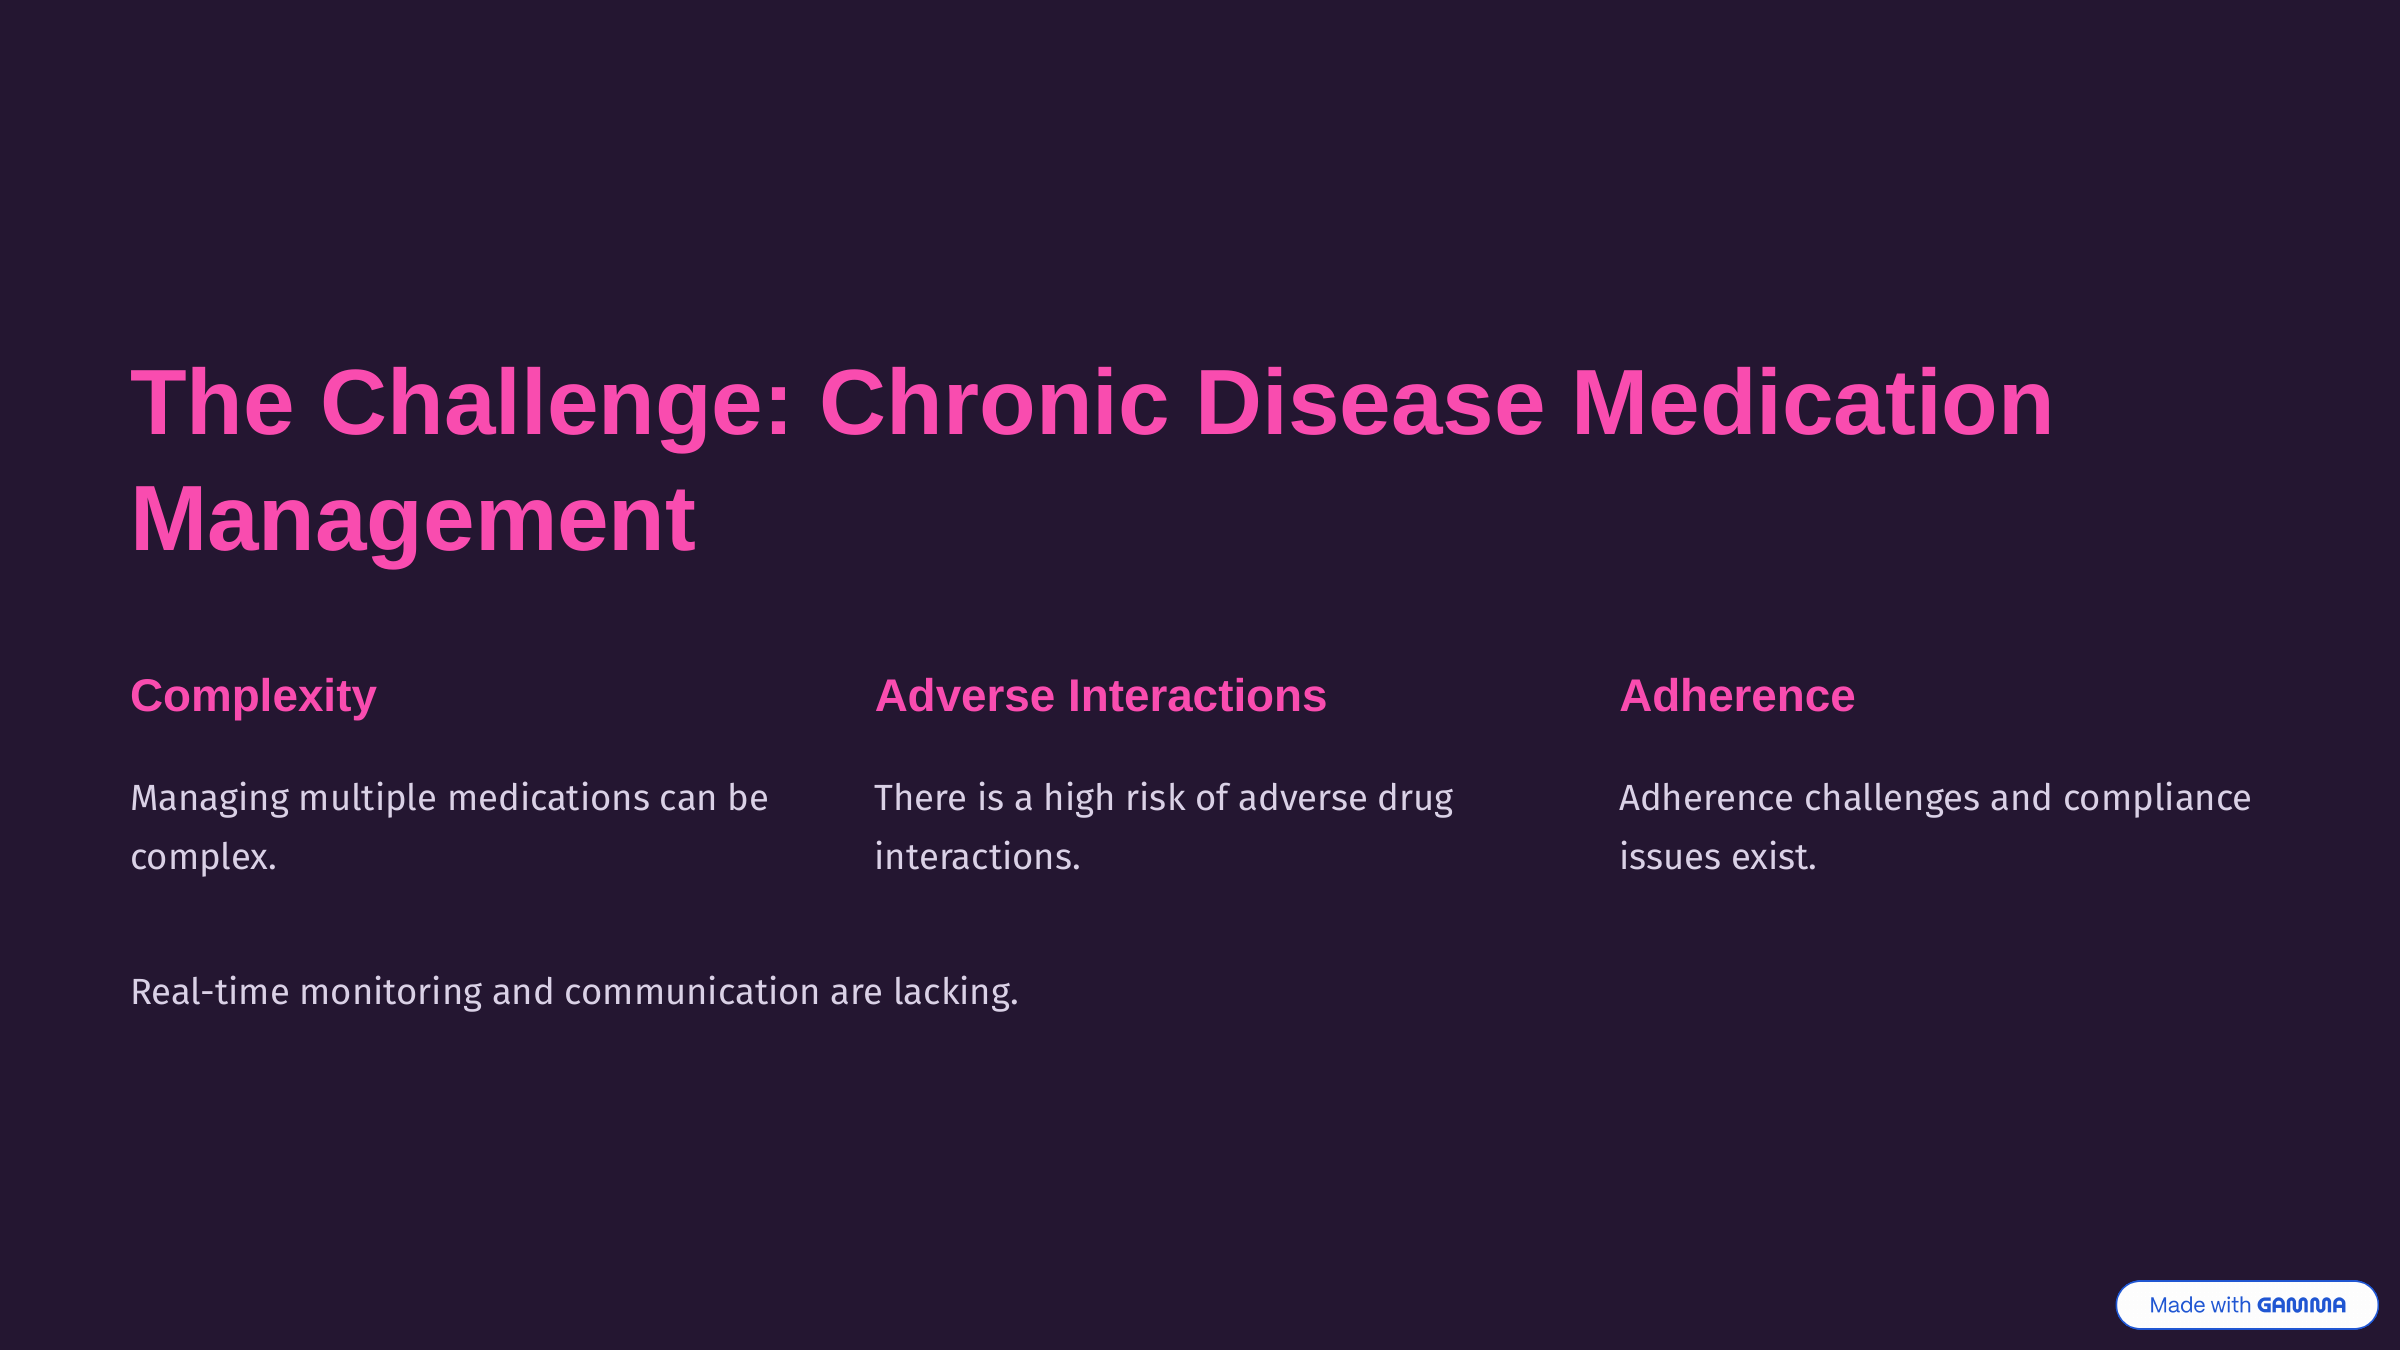

The Challenge: Chronic Disease Medication Management
Complexity
Adverse Interactions
Adherence
Managing multiple medications can be complex.
There is a high risk of adverse drug interactions.
Adherence challenges and compliance issues exist.
Real-time monitoring and communication are lacking.